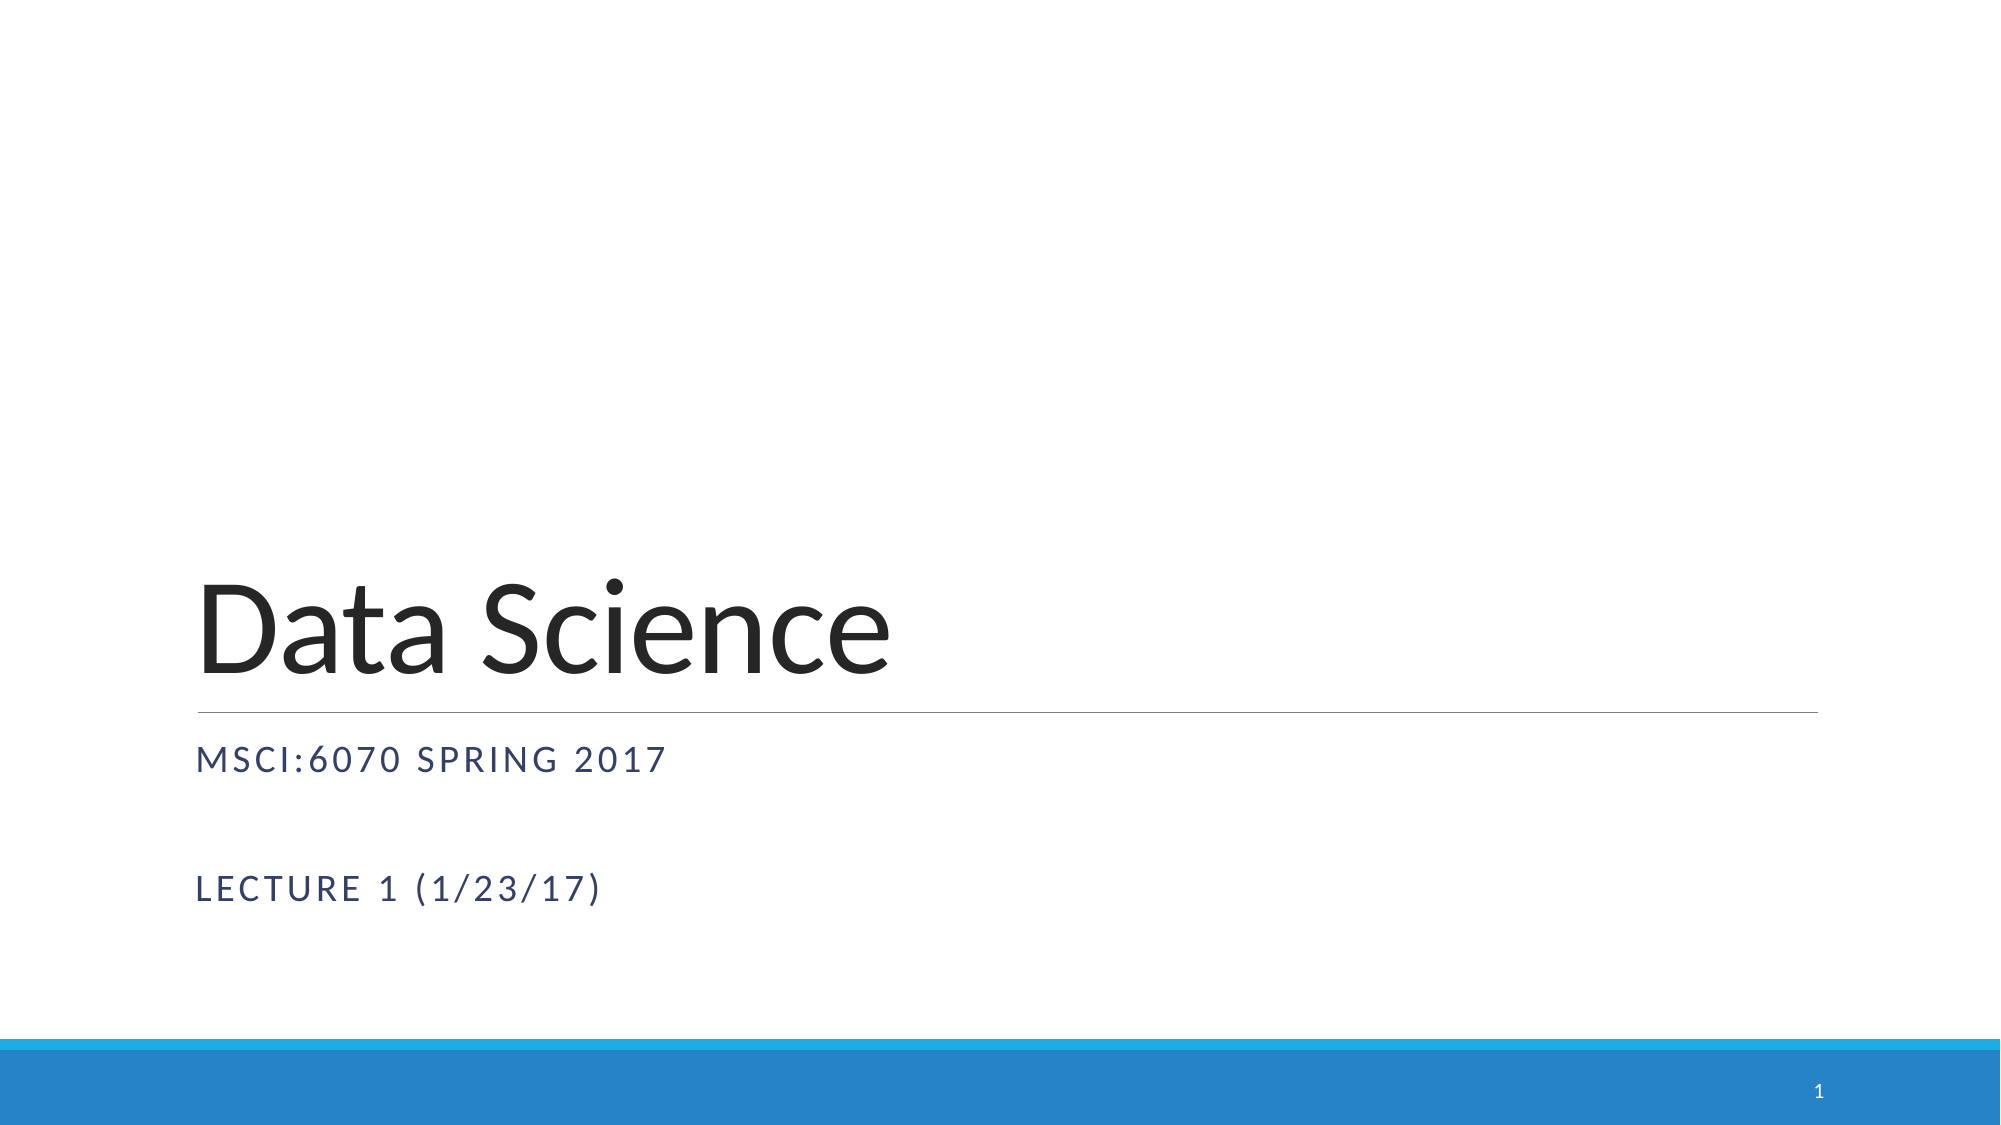

# Data Science
MSCI:6070 Spring 2017

Lecture 1 (1/23/17)
1